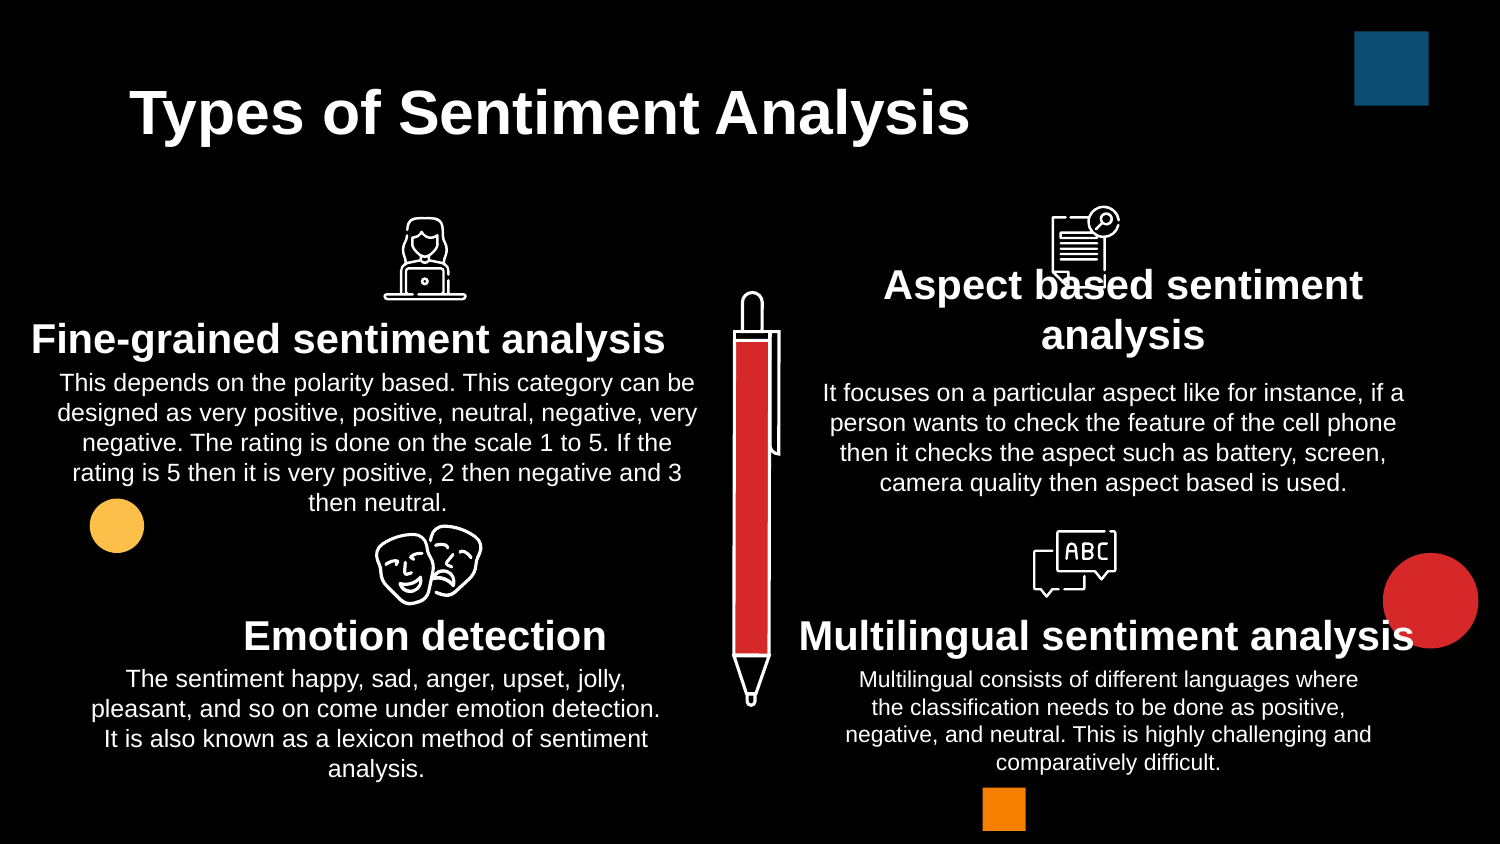

Types of Sentiment Analysis

Aspect based sentiment analysis
Fine-grained sentiment analysis
This depends on the polarity based. This category can be designed as very positive, positive, neutral, negative, very negative. The rating is done on the scale 1 to 5. If the rating is 5 then it is very positive, 2 then negative and 3 then neutral.
It focuses on a particular aspect like for instance, if a person wants to check the feature of the cell phone then it checks the aspect such as battery, screen, camera quality then aspect based is used.

# Emotion detection
Multilingual sentiment analysis
The sentiment happy, sad, anger, upset, jolly, pleasant, and so on come under emotion detection. It is also known as a lexicon method of sentiment analysis.
Multilingual consists of different languages where the classification needs to be done as positive, negative, and neutral. This is highly challenging and comparatively difficult.